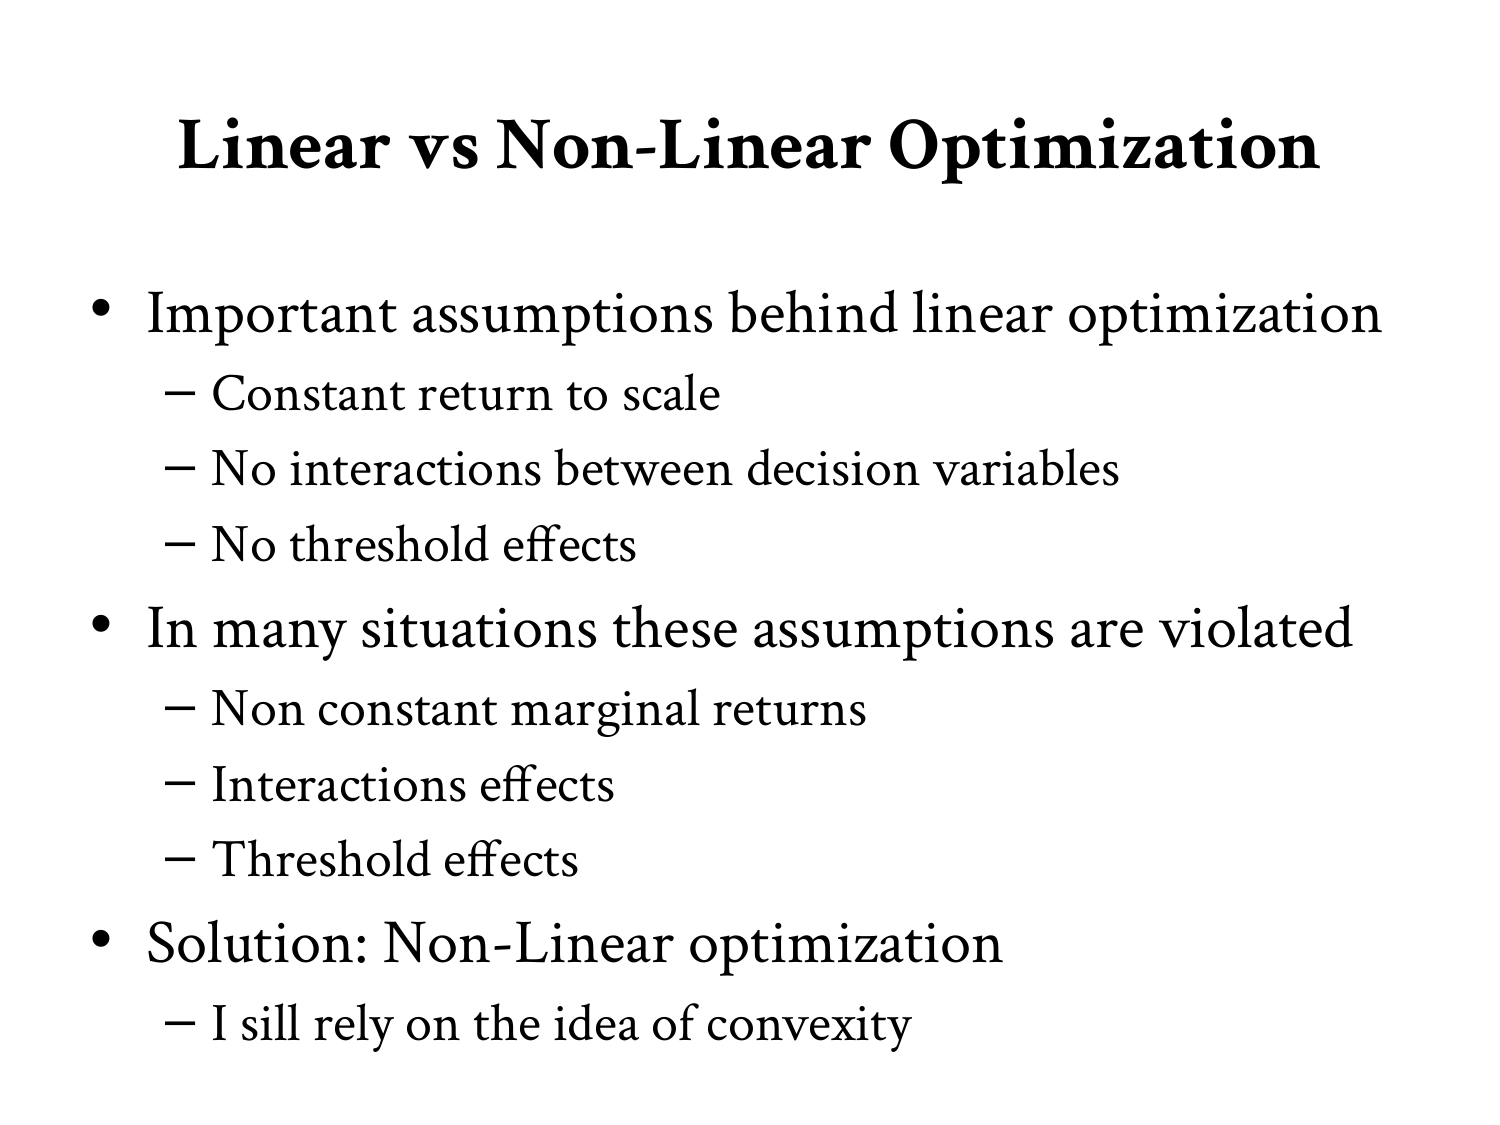

# Linear vs Non-Linear Optimization
Important assumptions behind linear optimization
Constant return to scale
No interactions between decision variables
No threshold effects
In many situations these assumptions are violated
Non constant marginal returns
Interactions effects
Threshold effects
Solution: Non-Linear optimization
I sill rely on the idea of convexity